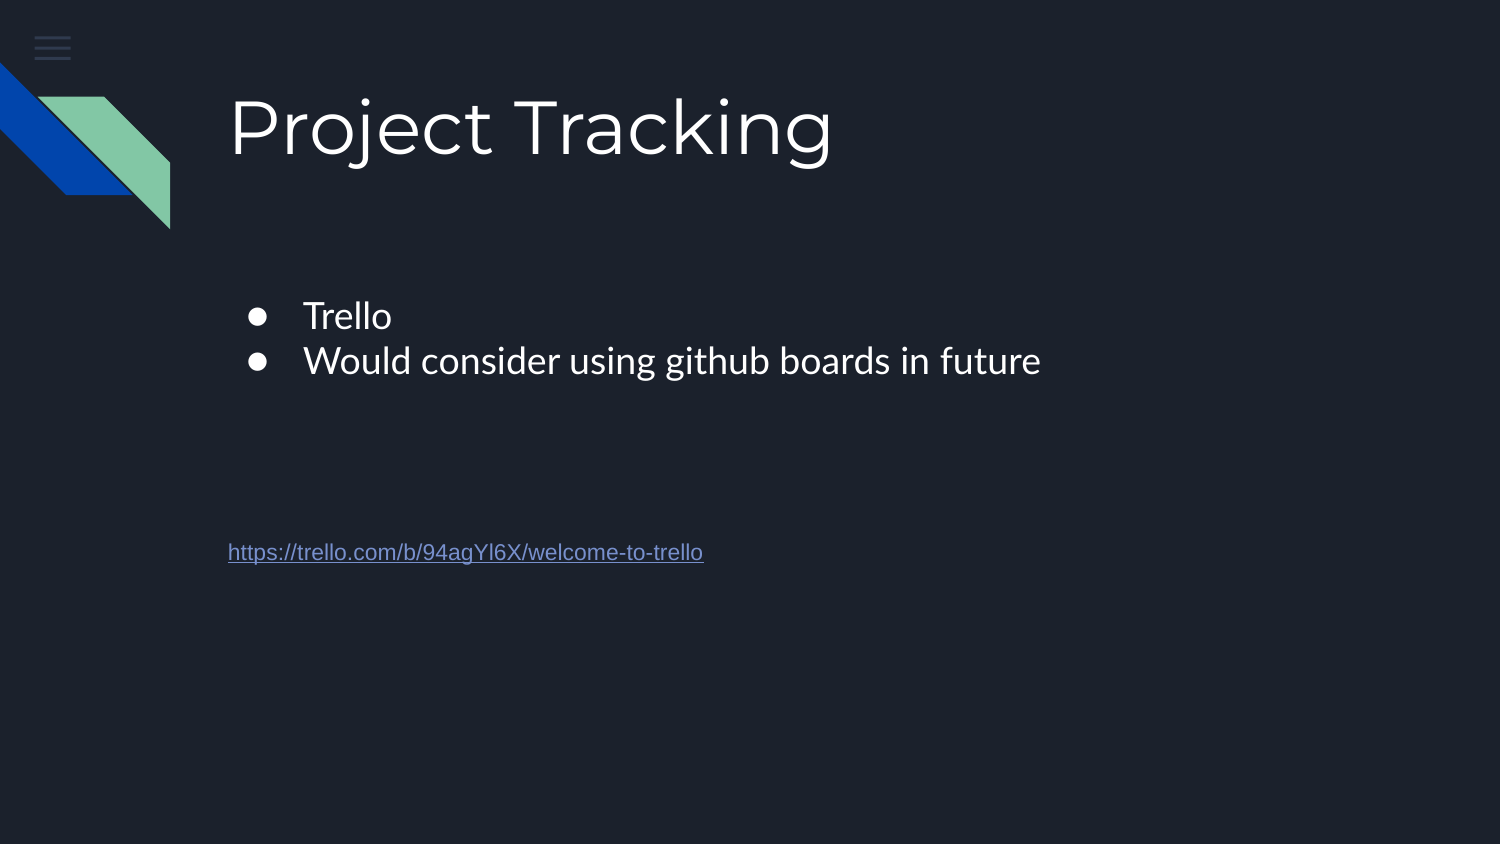

# Project Tracking
Trello
Would consider using github boards in future
https://trello.com/b/94agYl6X/welcome-to-trello